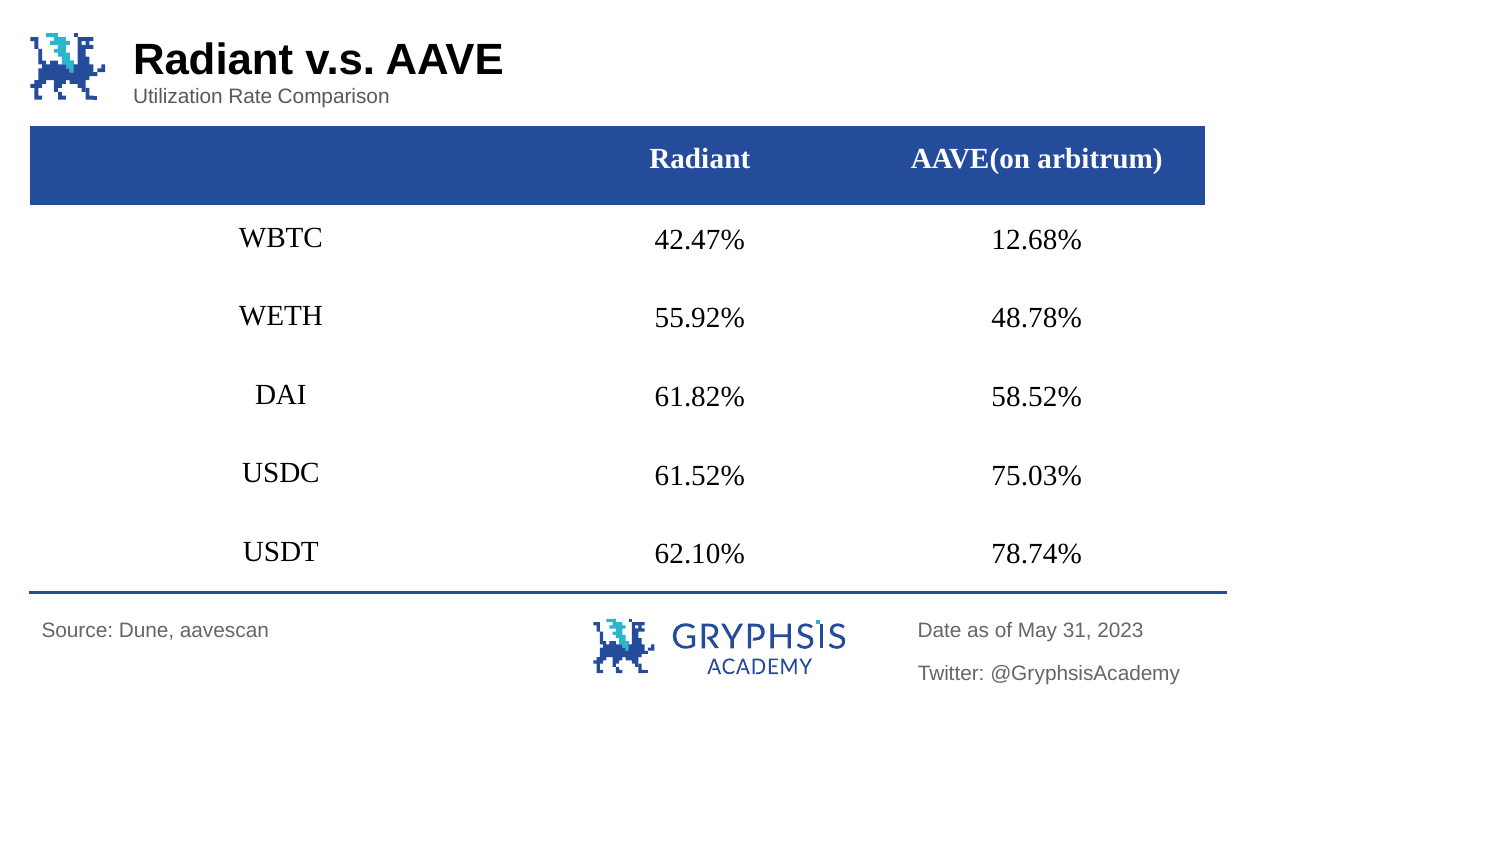

Radiant v.s. AAVE

Utilization Rate Comparison
|  | Radiant | AAVE(on arbitrum) |
| --- | --- | --- |
| WBTC | 42.47% | 12.68% |
| WETH | 55.92% | 48.78% |
| DAI | 61.82% | 58.52% |
| USDC | 61.52% | 75.03% |
| USDT | 62.10% | 78.74% |
Source: Dune, aavescan
Date as of May 31, 2023

Twitter: @GryphsisAcademy